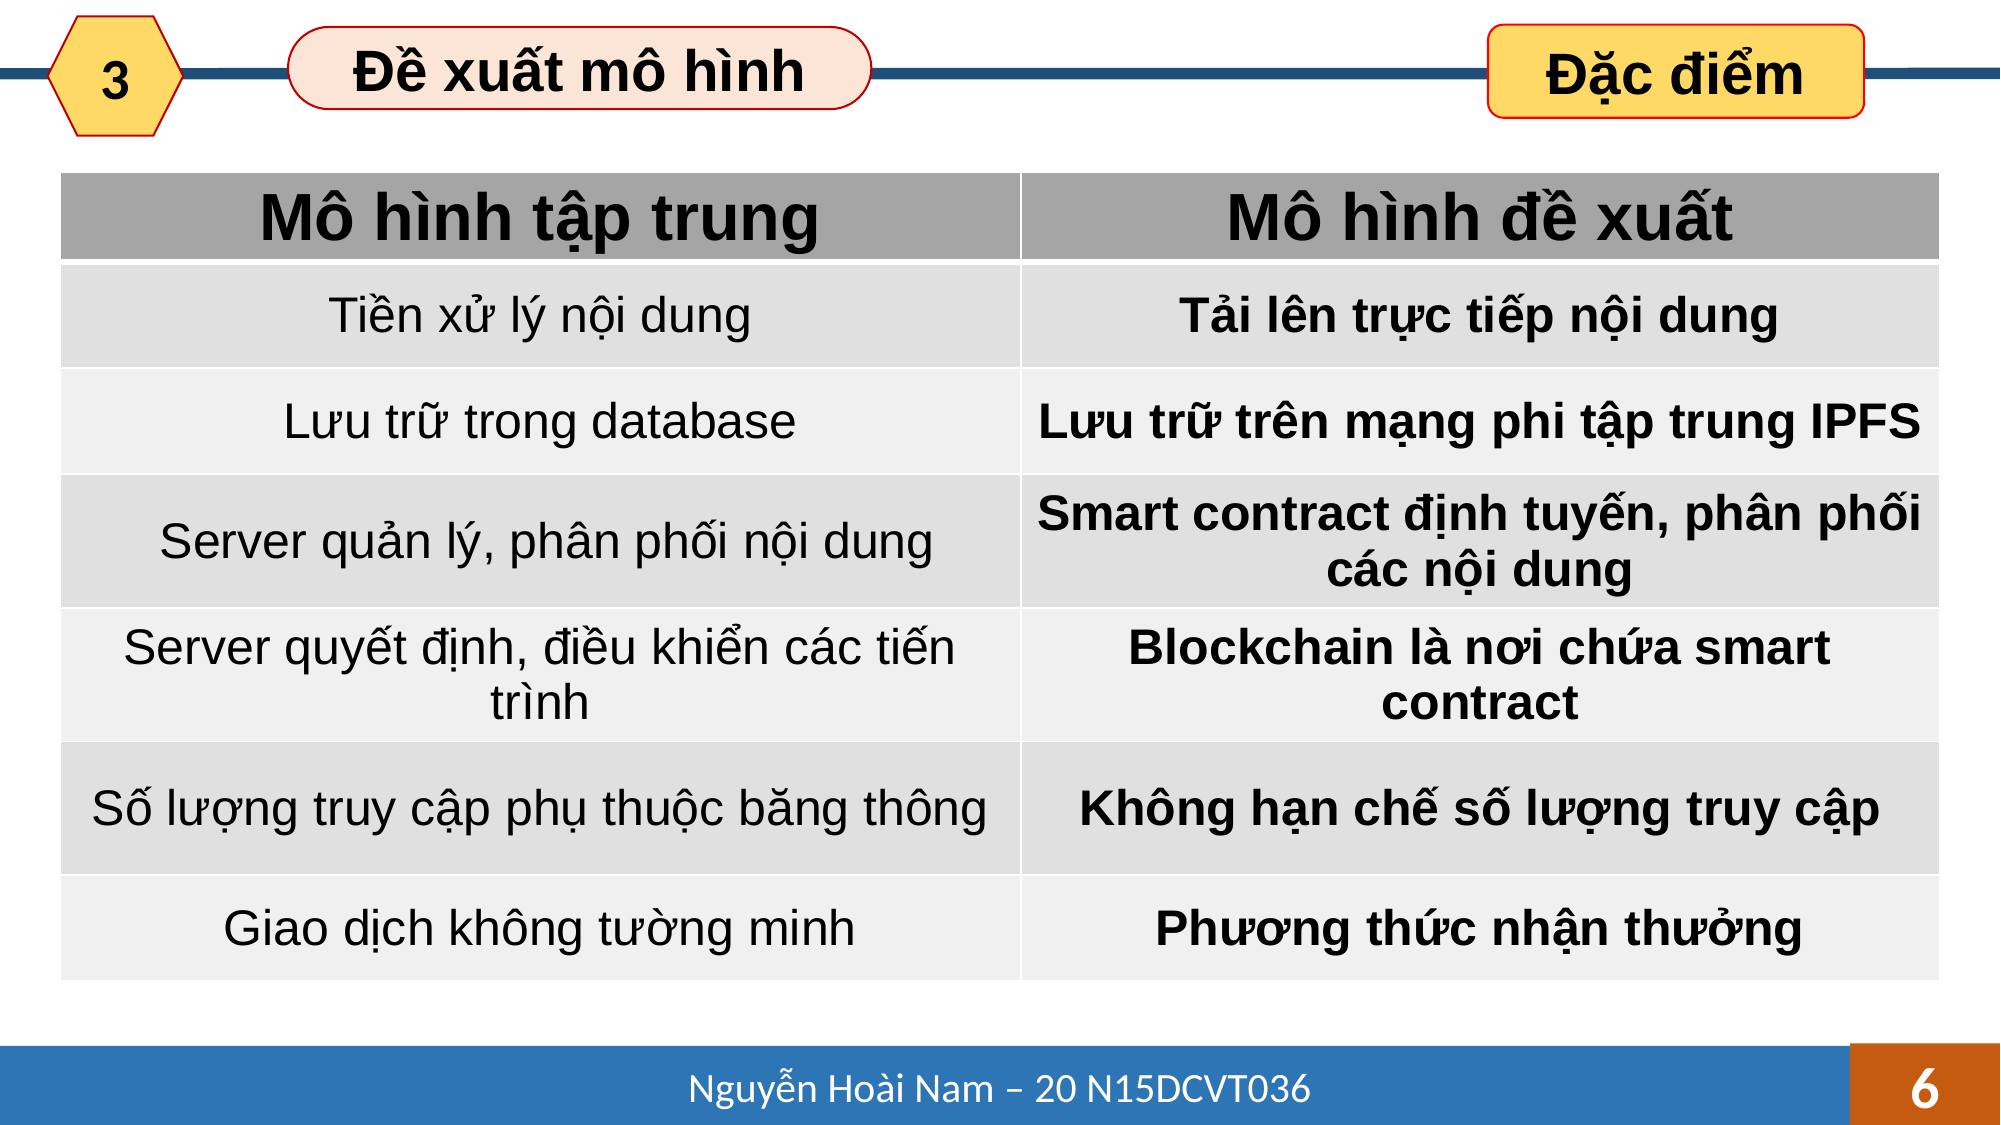

3
Đặc điểm
Đề xuất mô hình
| Mô hình tập trung | Mô hình đề xuất |
| --- | --- |
| Tiền xử lý nội dung | Tải lên trực tiếp nội dung |
| Lưu trữ trong database | Lưu trữ trên mạng phi tập trung IPFS |
| Server quản lý, phân phối nội dung | Smart contract định tuyến, phân phối các nội dung |
| Server quyết định, điều khiển các tiến trình | Blockchain là nơi chứa smart contract |
| Số lượng truy cập phụ thuộc băng thông | Không hạn chế số lượng truy cập |
| Giao dịch không tường minh | Phương thức nhận thưởng |
6
Nguyễn Hoài Nam – 20 N15DCVT036